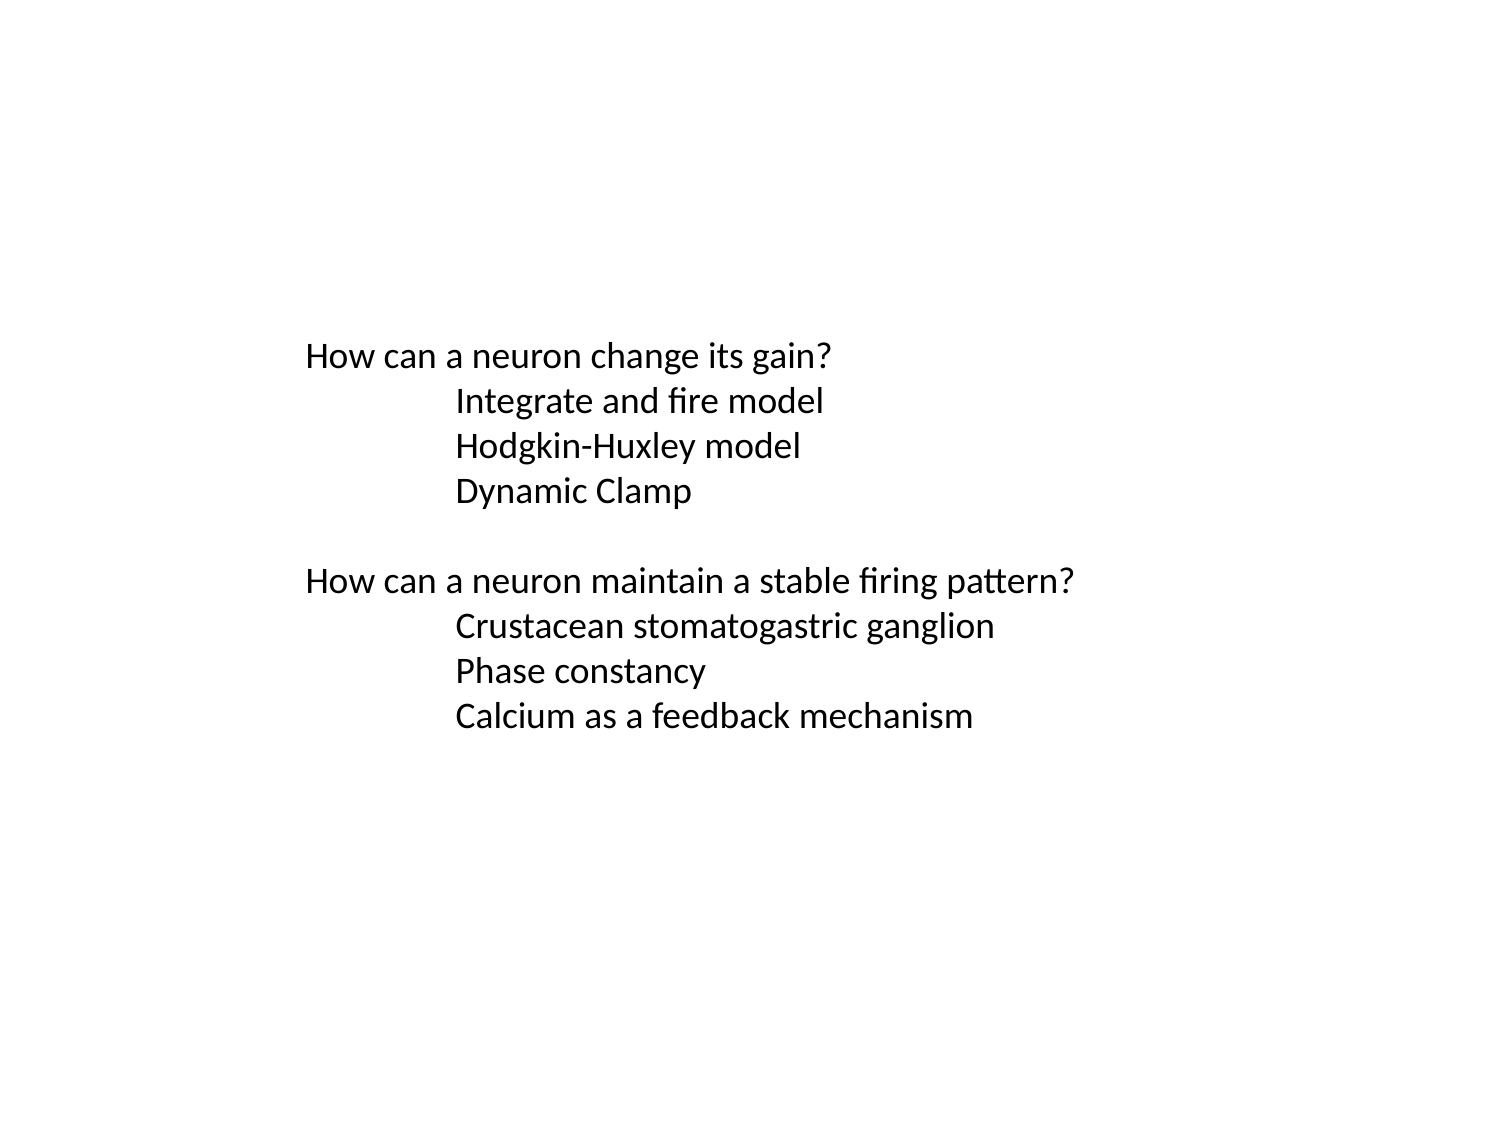

How can a neuron change its gain?
	Integrate and fire model
	Hodgkin-Huxley model
	Dynamic Clamp

How can a neuron maintain a stable firing pattern?
	Crustacean stomatogastric ganglion
	Phase constancy
	Calcium as a feedback mechanism